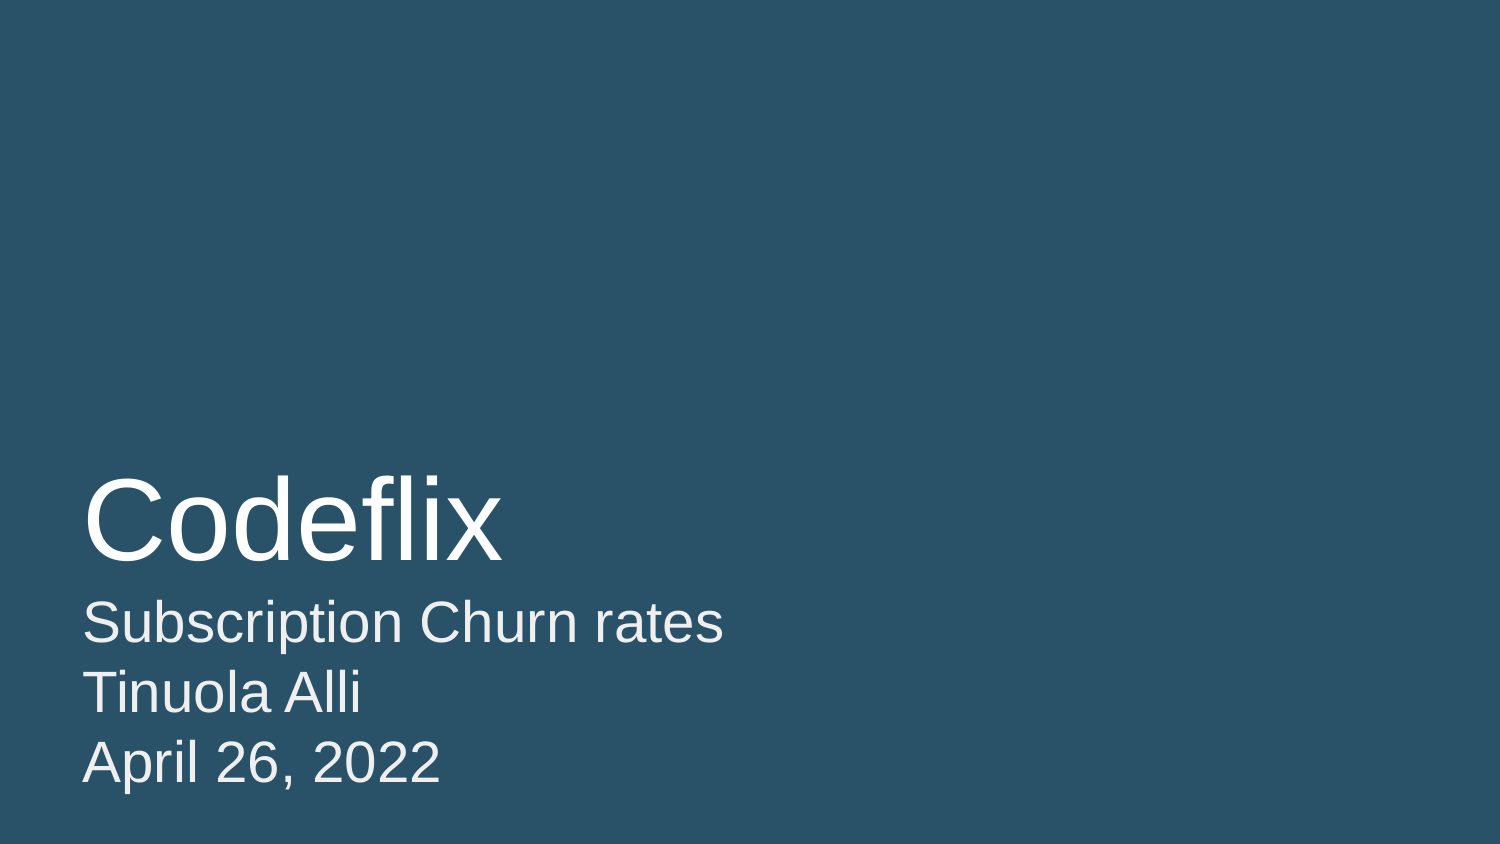

Codeflix
Subscription Churn rates
Tinuola Alli
April 26, 2022